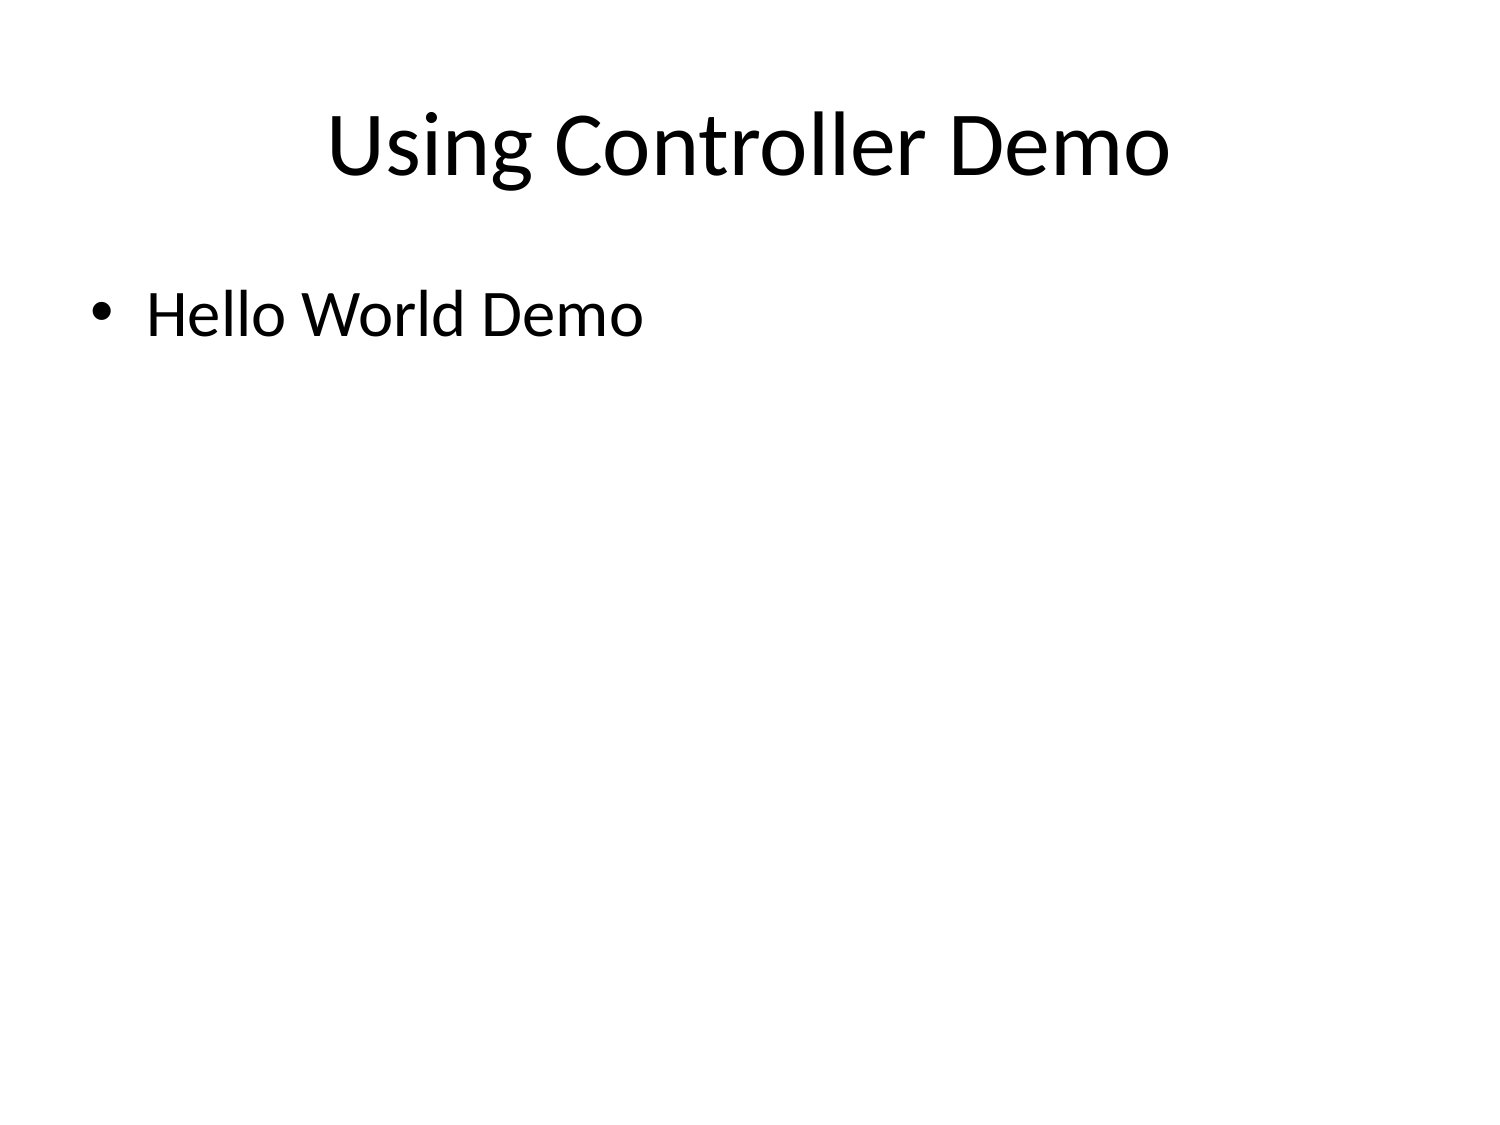

# Using Controller Demo
Hello World Demo